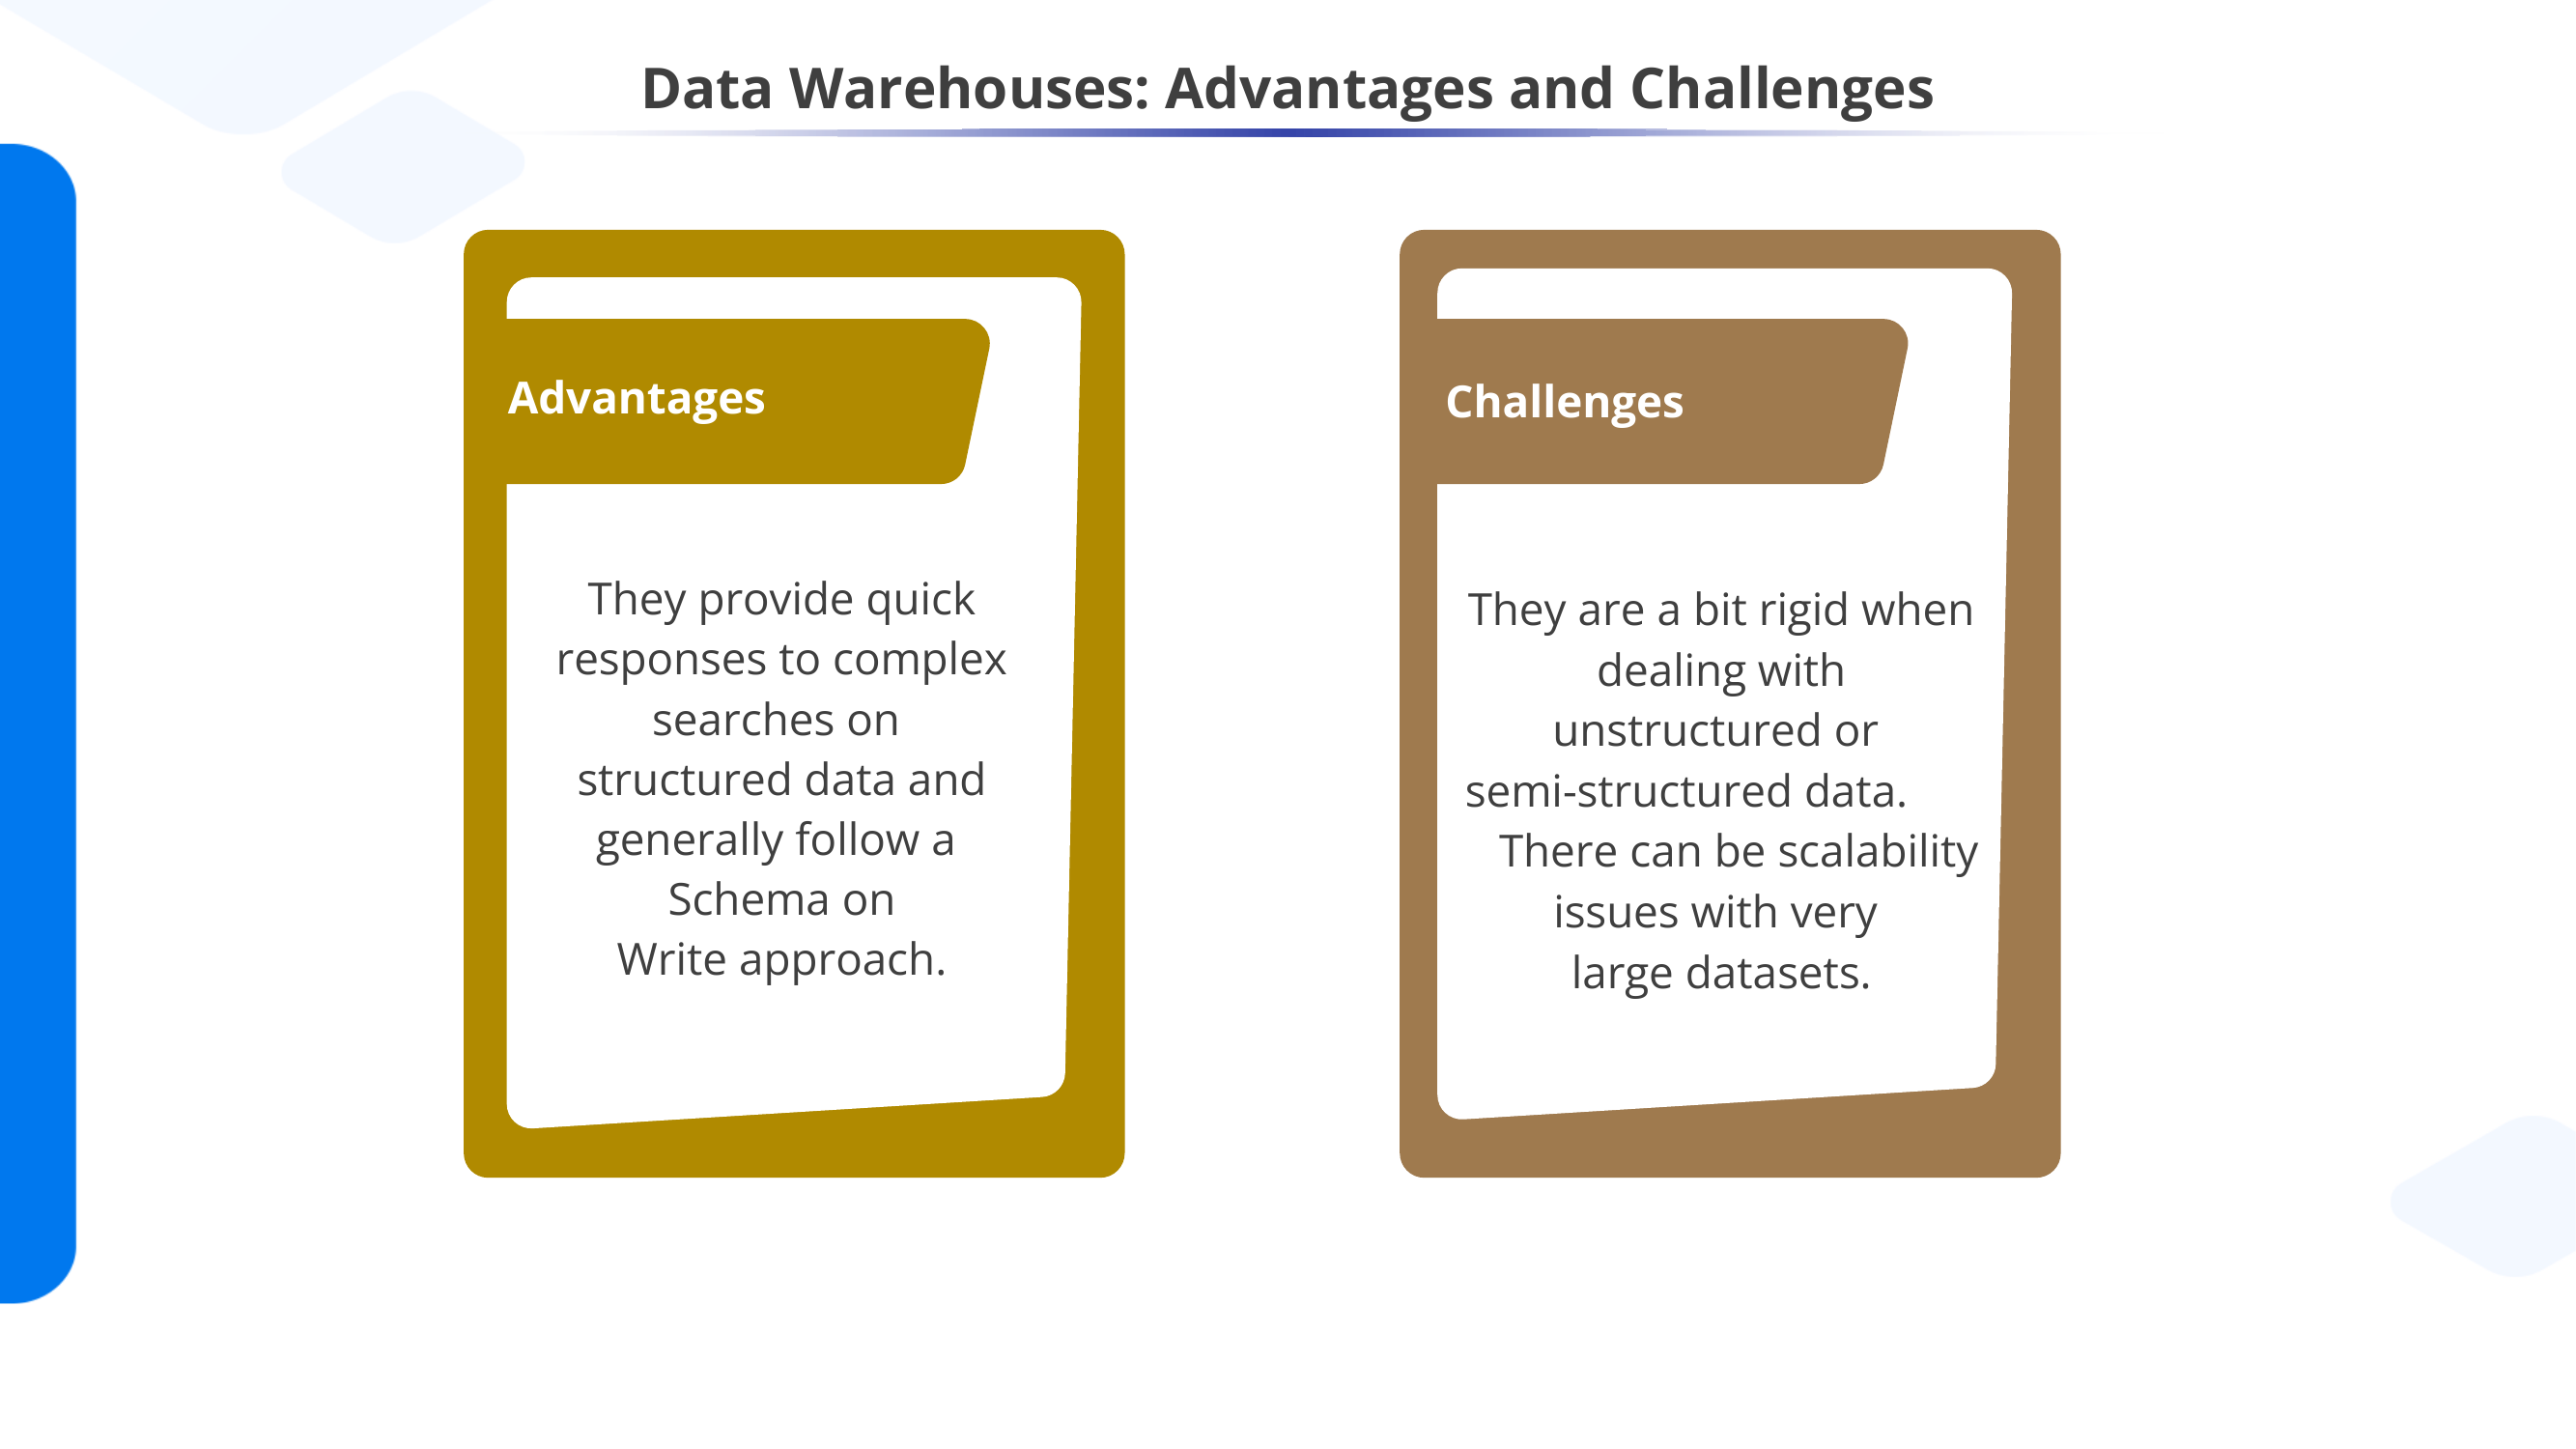

# Data Warehouses: Advantages and Challenges

Advantages
They provide quick responses to complex searches on
structured data and generally follow a
Schema on
Write approach.​

Challenges
They are a bit rigid when dealing with unstructured or
semi-structured data.          There can be scalability issues with very
large datasets.​